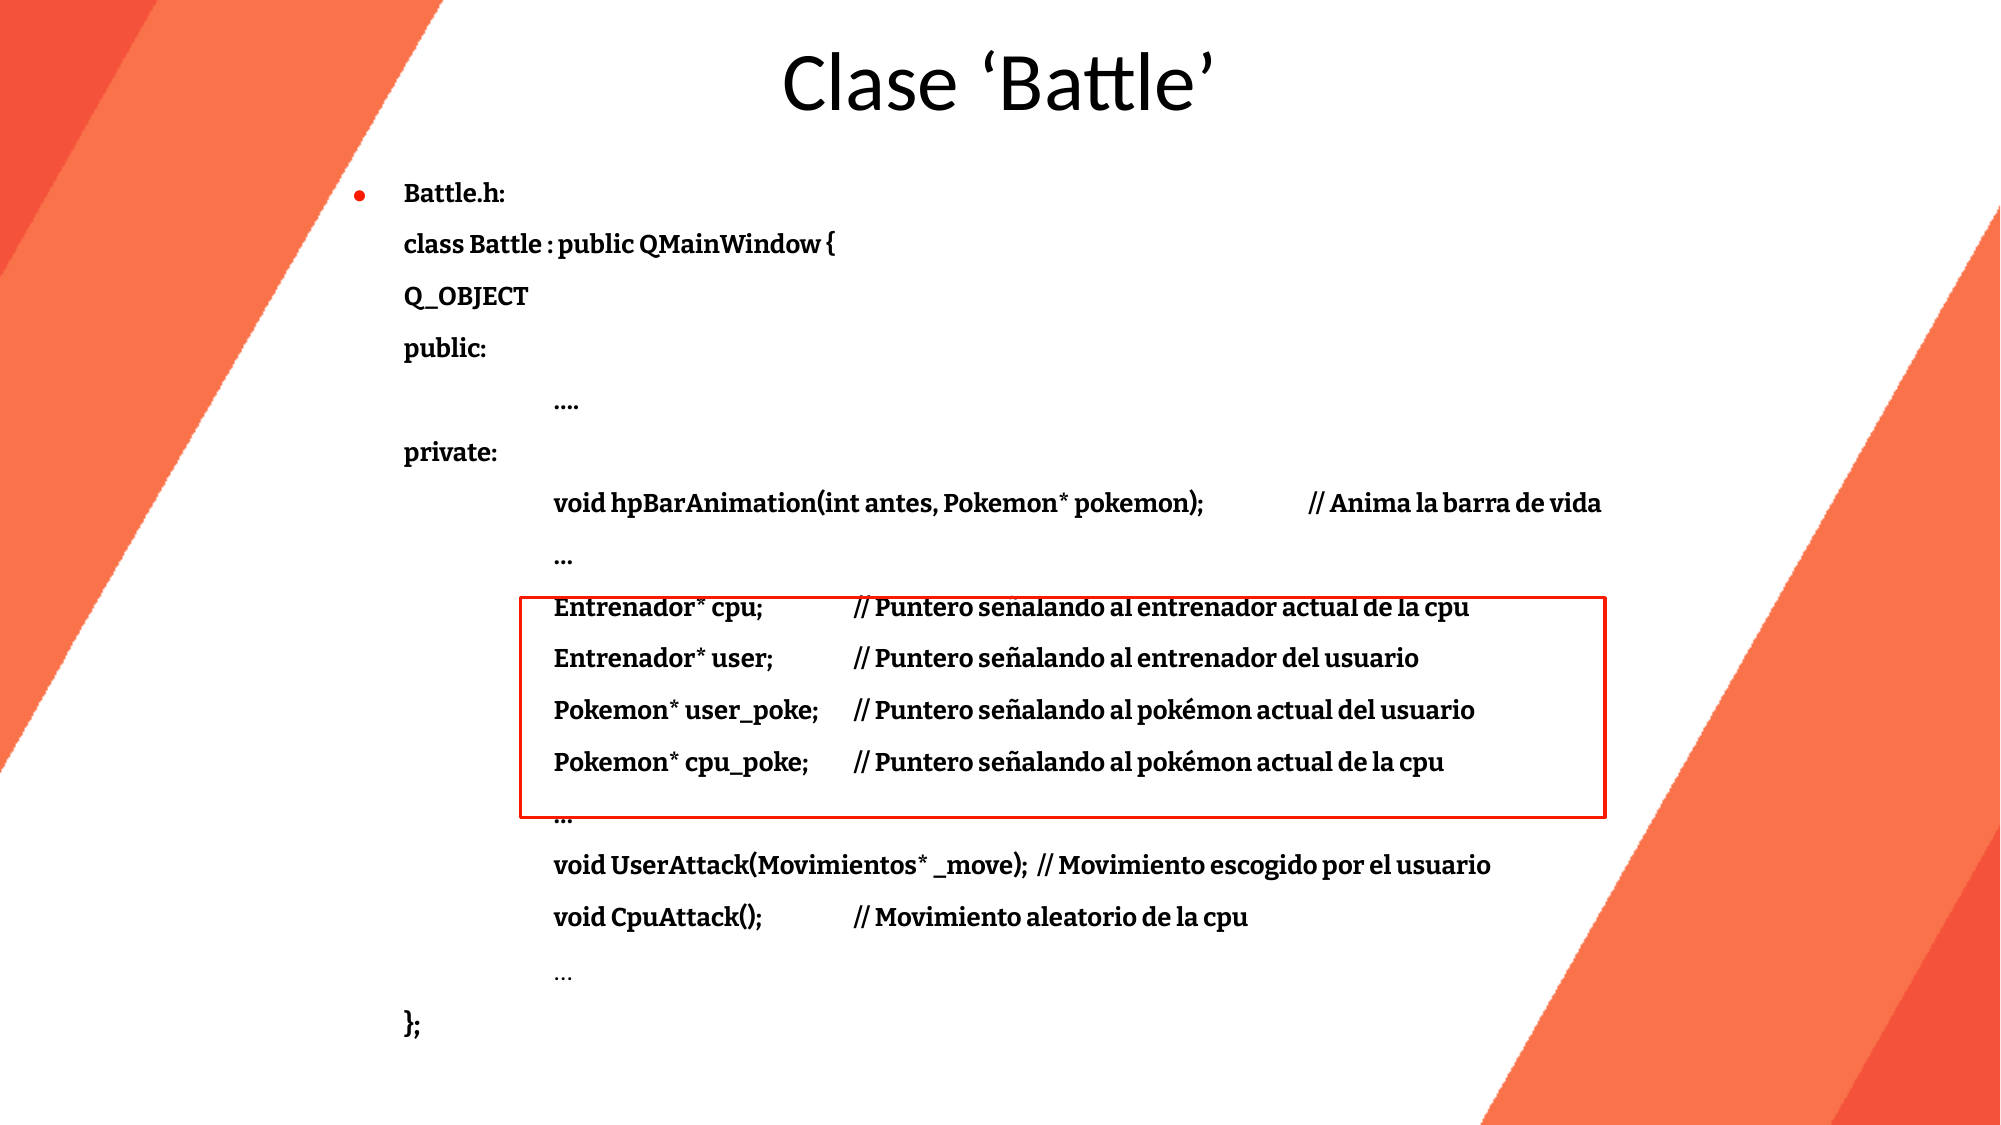

Clase ‘Battle’
Battle.h:
class Battle : public QMainWindow {
Q_OBJECT
public:
	….
private:
	void hpBarAnimation(int antes, Pokemon* pokemon);	 // Anima la barra de vida
	…
	Entrenador* cpu;	// Puntero señalando al entrenador actual de la cpu
	Entrenador* user;	// Puntero señalando al entrenador del usuario
	Pokemon* user_poke;	// Puntero señalando al pokémon actual del usuario
	Pokemon* cpu_poke;	// Puntero señalando al pokémon actual de la cpu
	…
	void UserAttack(Movimientos* _move);  // Movimiento escogido por el usuario
	void CpuAttack();	// Movimiento aleatorio de la cpu
	…
};